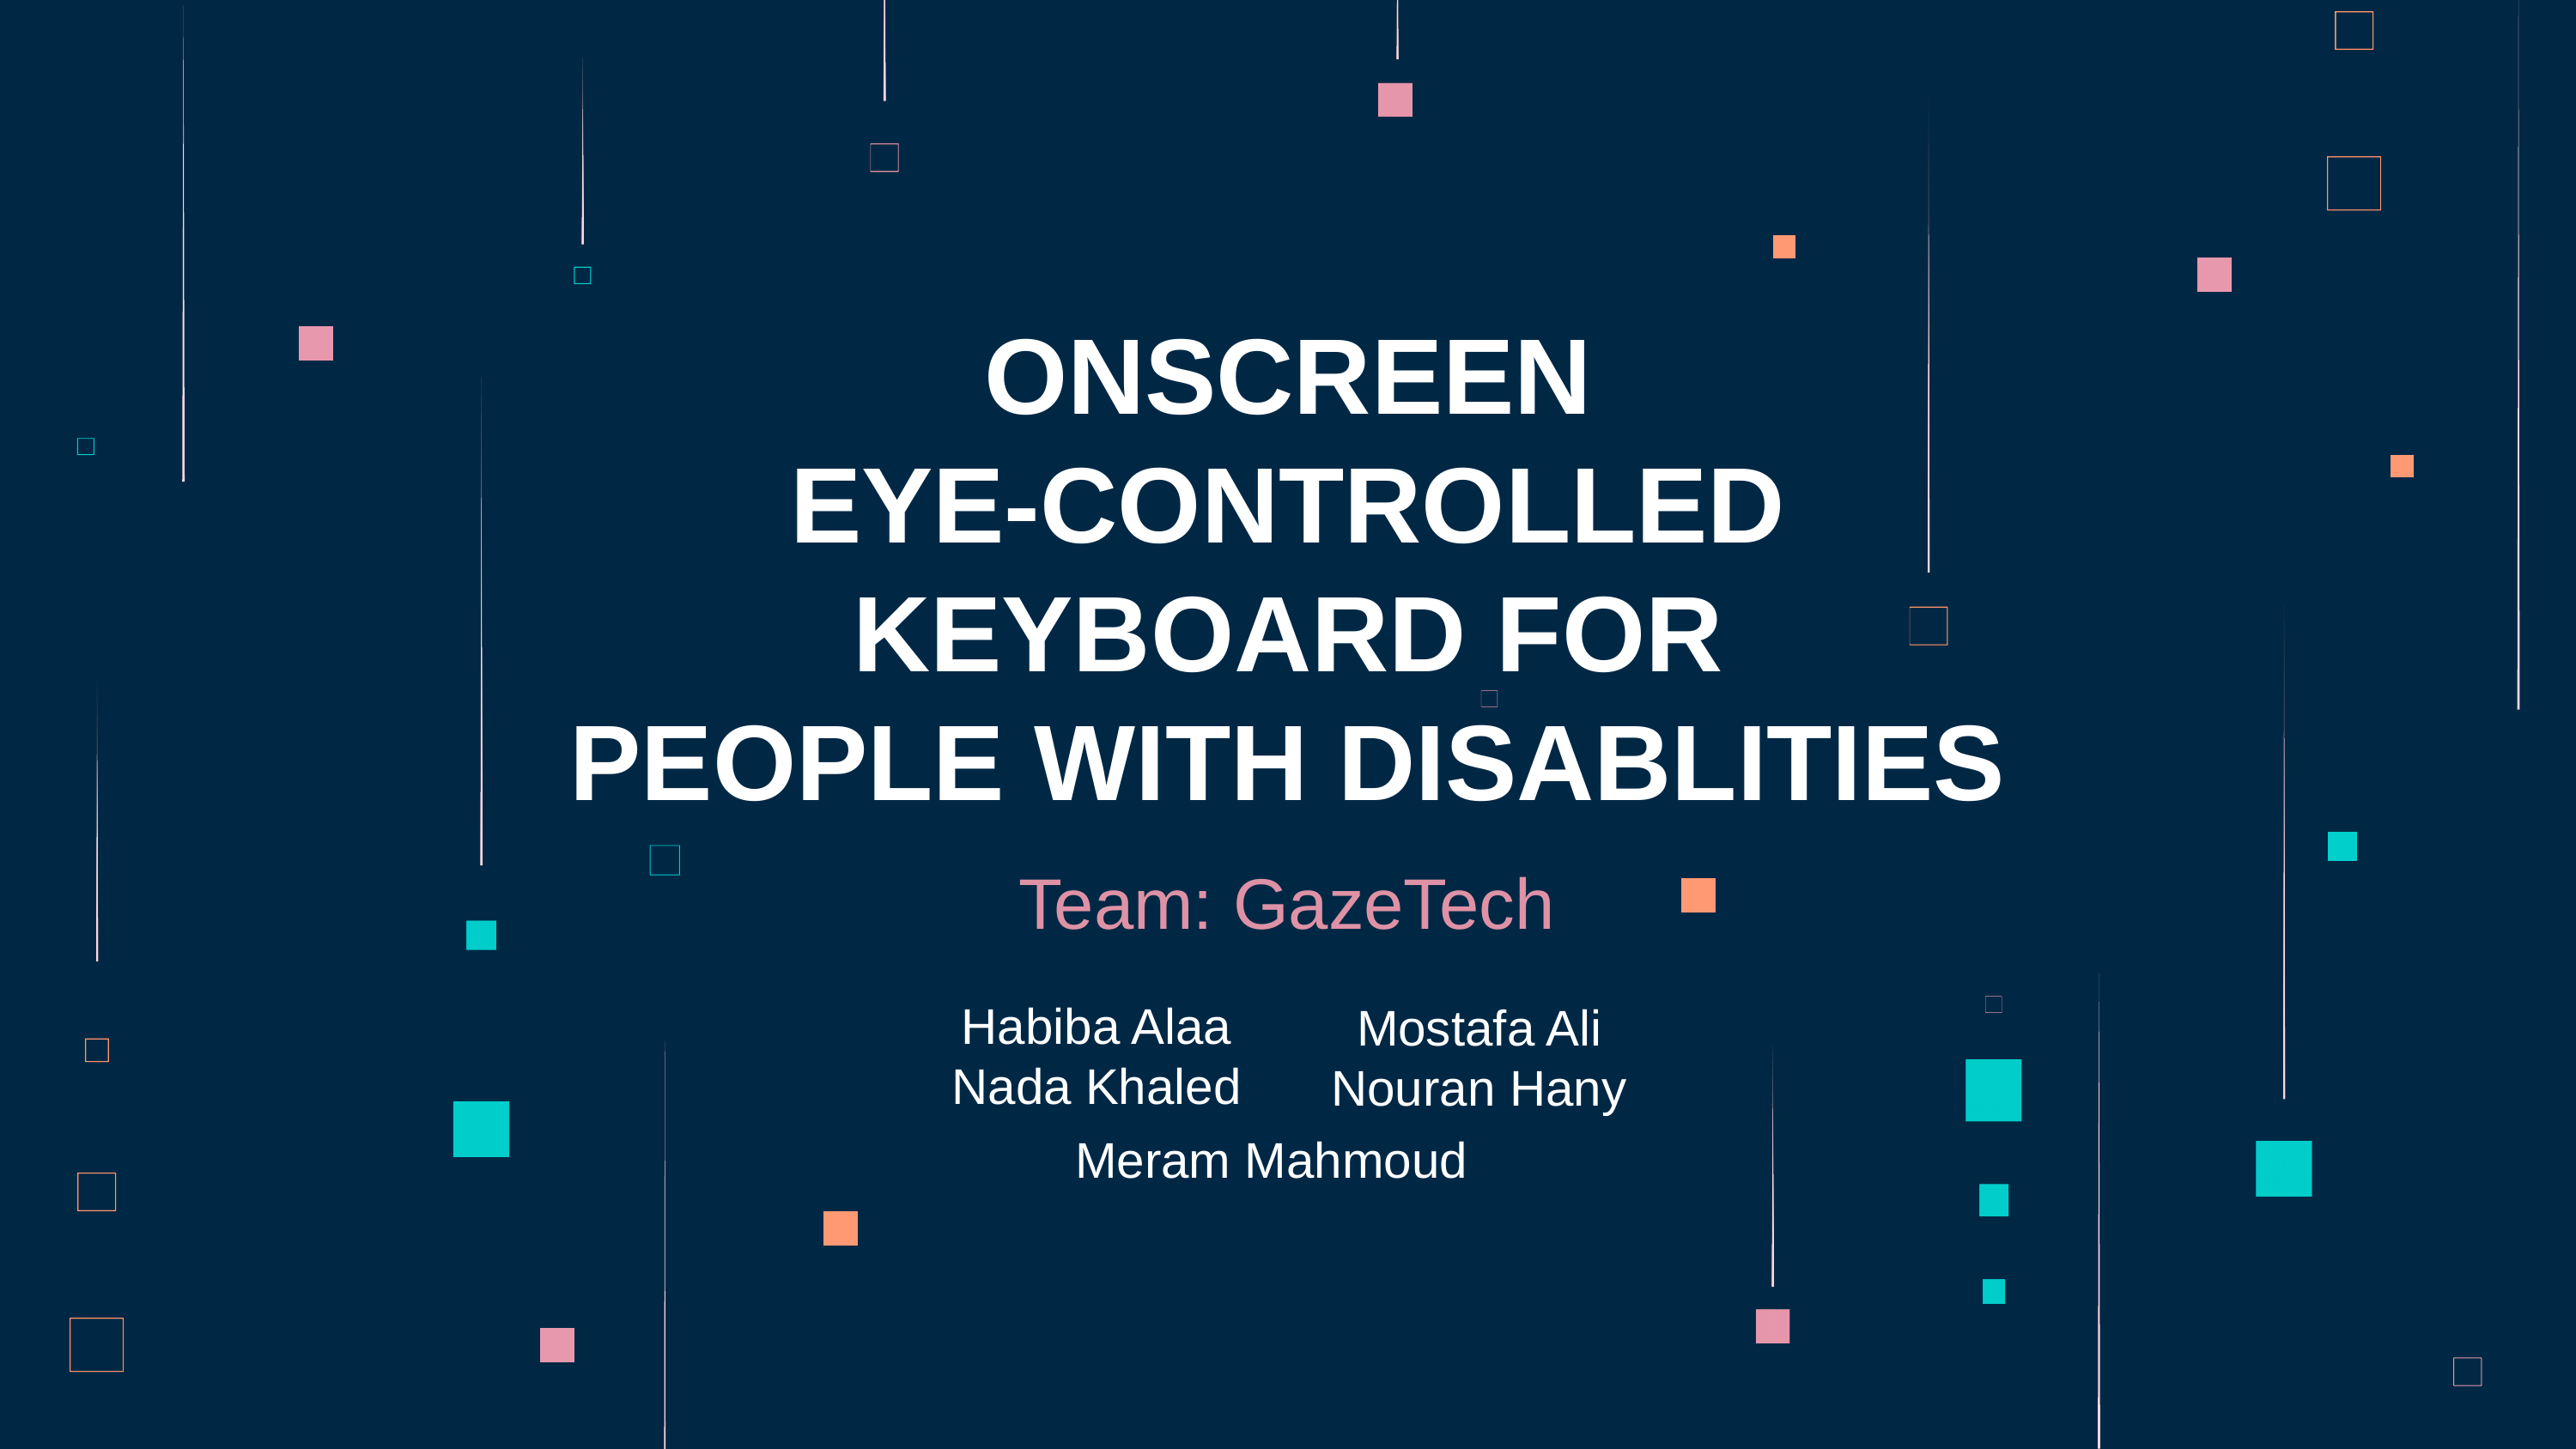

ONSCREEN
EYE-CONTROLLED
KEYBOARD FOR
PEOPLE WITH DISABLITIES

Team: GazeTech

Habiba Alaa
Nada Khaled

Mostafa Ali
Nouran Hany

Meram Mahmoud